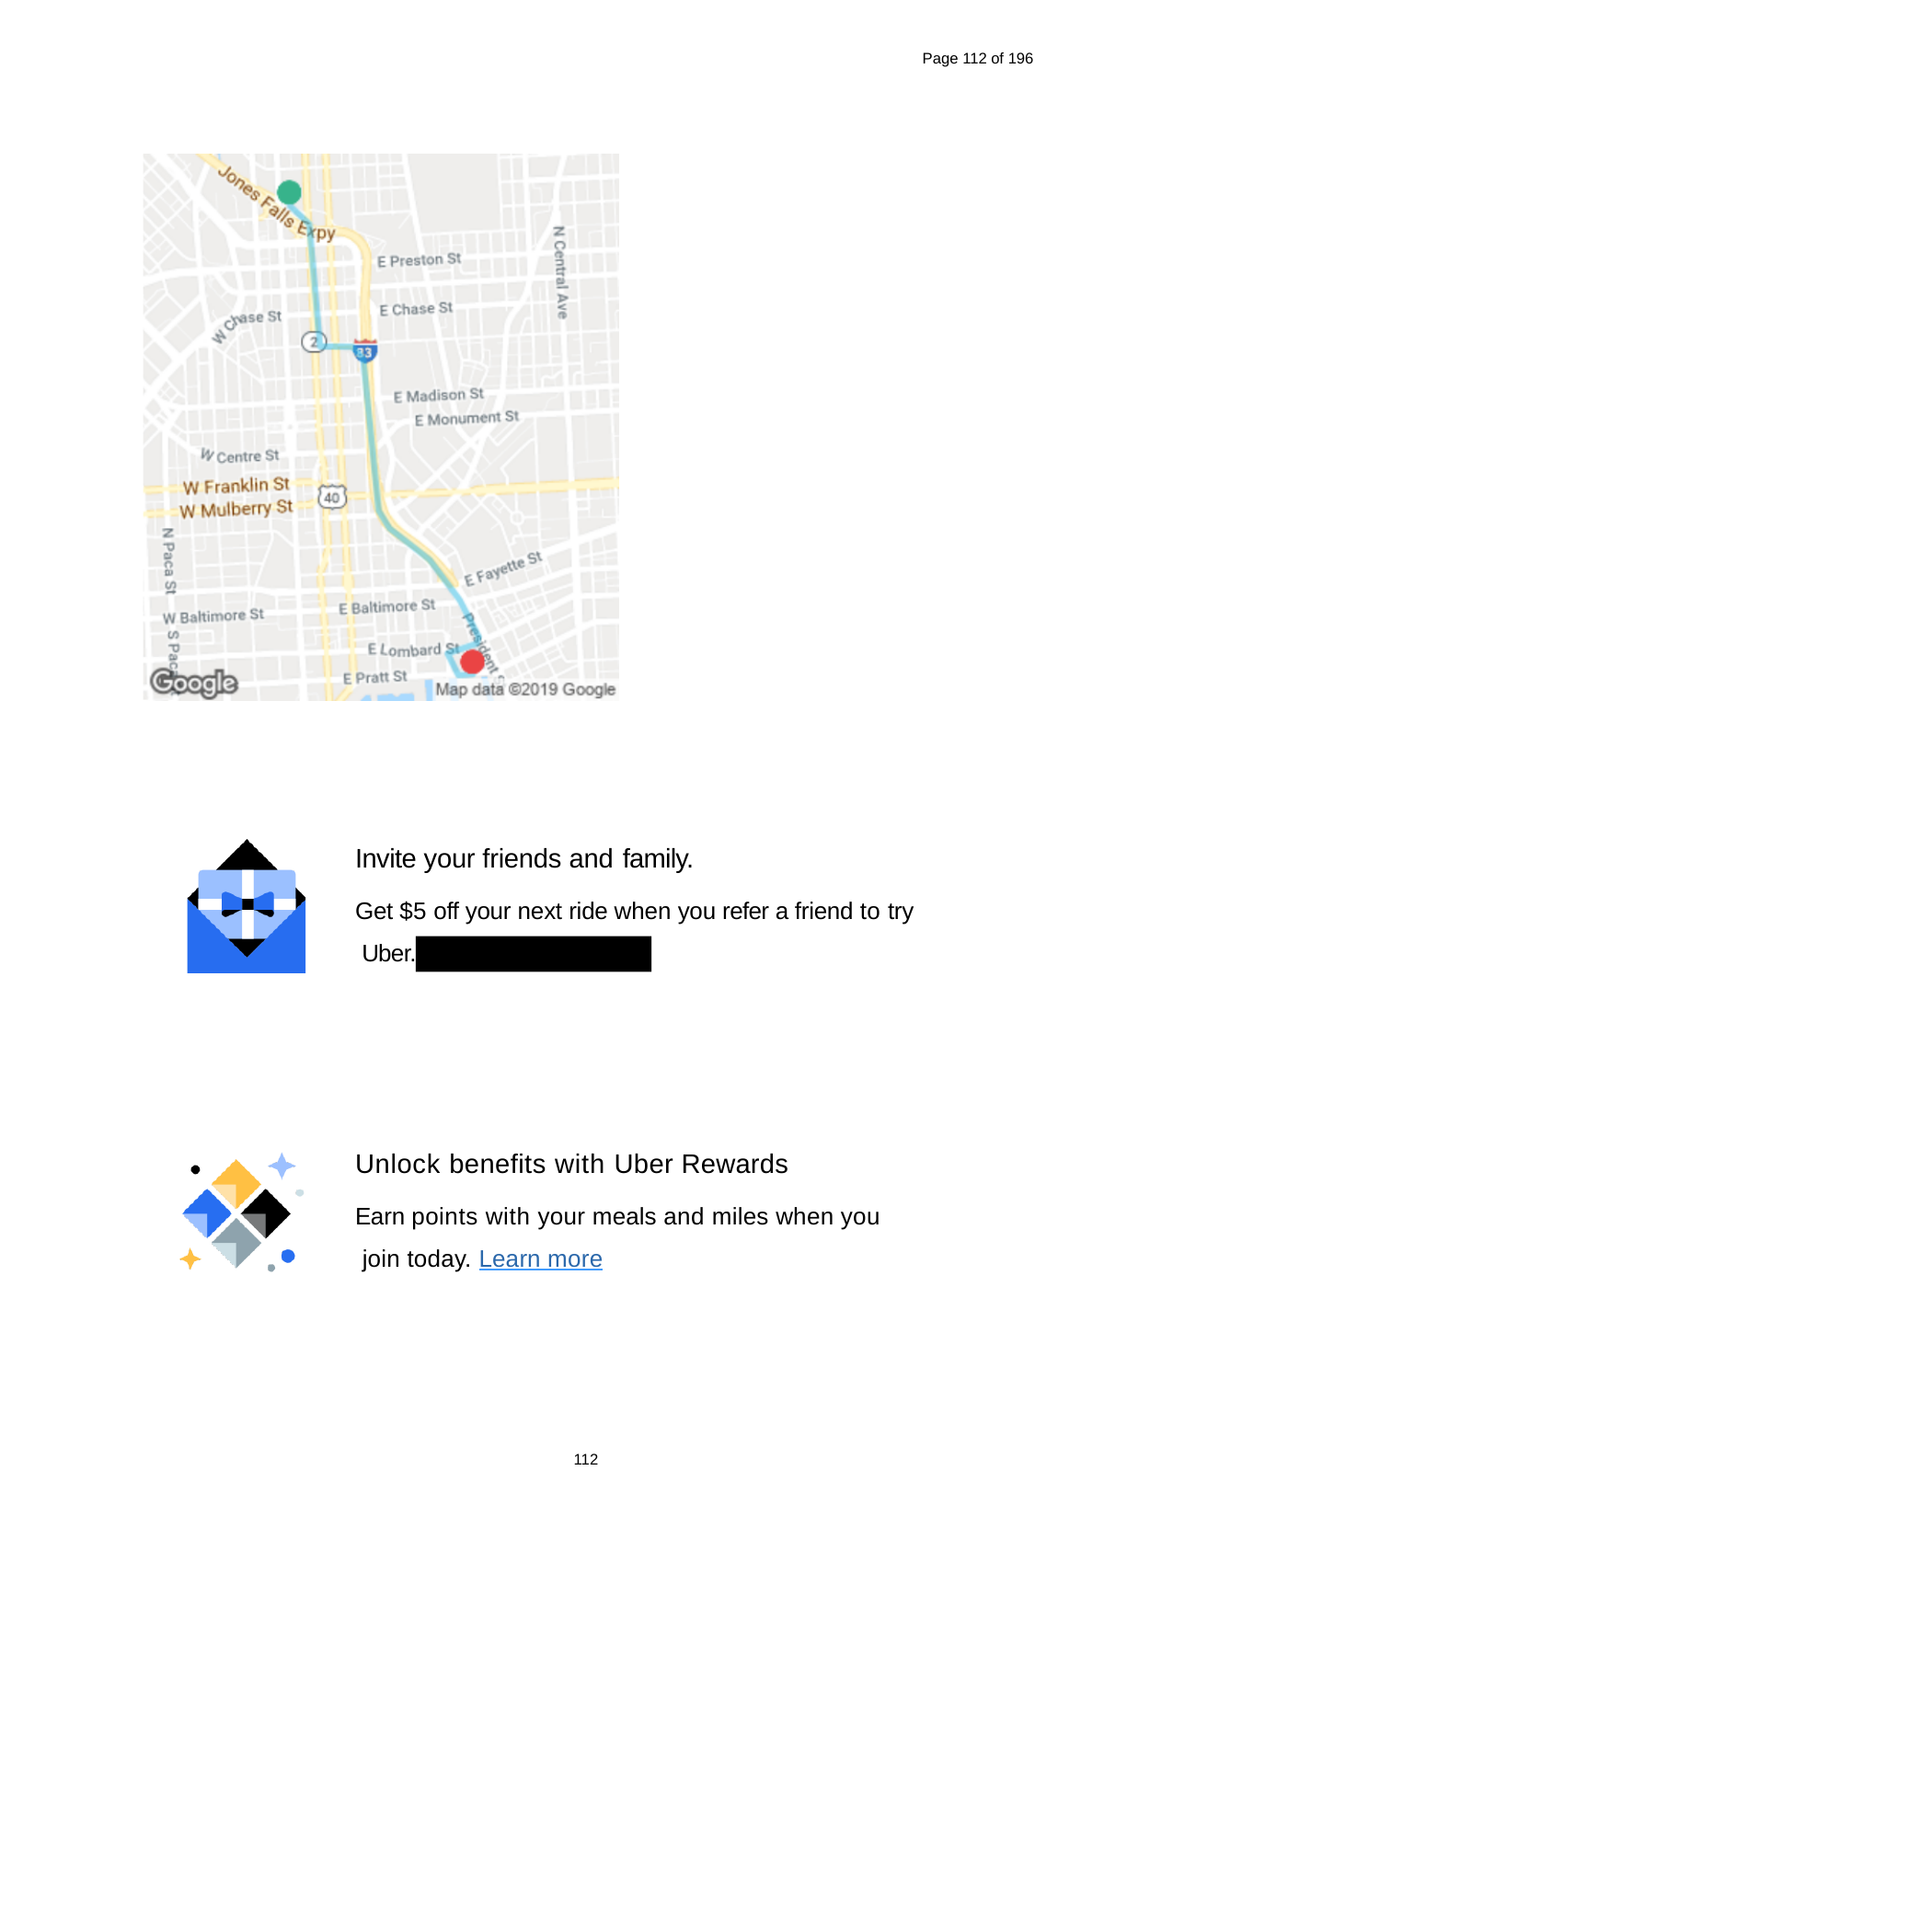

Page 112 of 196

Invite your friends and family.
Get $5 off your next ride when you refer a friend to try  Uber.

Unlock benefits with Uber Rewards
Earn points with your meals and miles when you  join today. Learn more

112